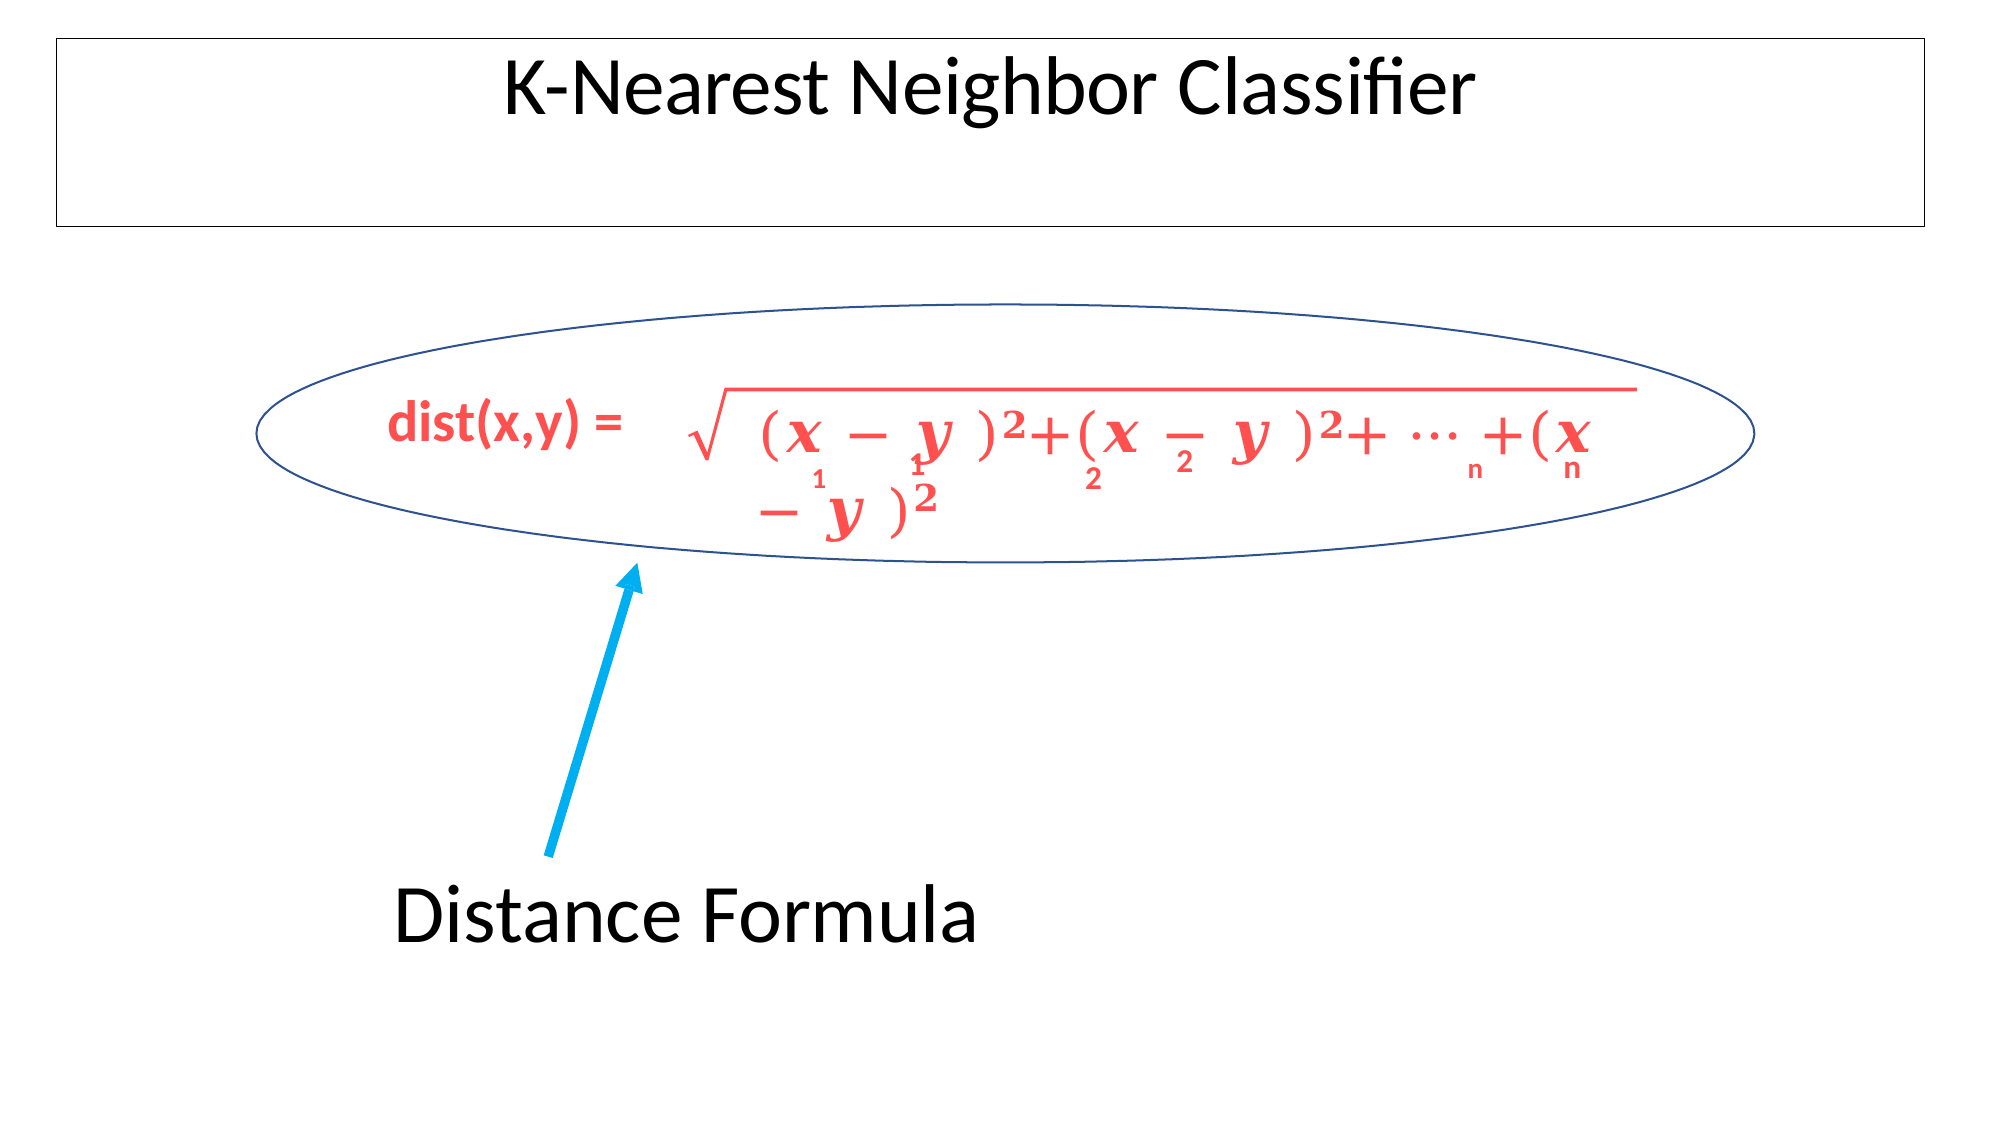

# K-Nearest Neighbor Classifier

dist(x,y) =
(𝒙 − 𝒚 )𝟐+(𝒙 − 𝒚 )𝟐+ ⋯ +(𝒙 − 𝒚 )𝟐

n	n
1	2
2
1

Distance Formula